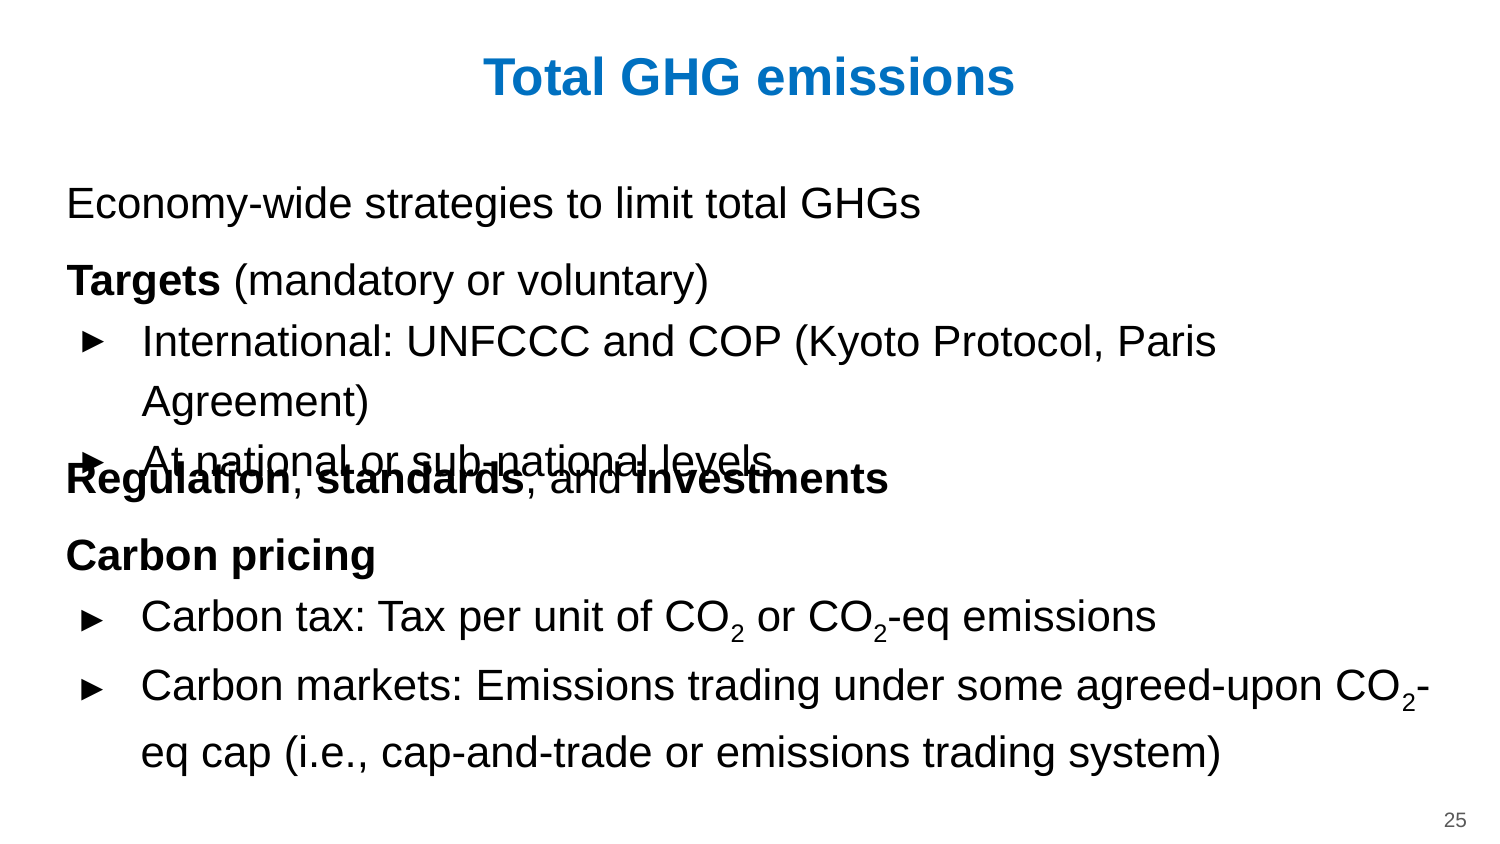

# Total GHG emissions
Economy-wide strategies to limit total GHGs
Targets (mandatory or voluntary)
International: UNFCCC and COP (Kyoto Protocol, Paris Agreement)
At national or sub-national levels
Regulation, standards, and investments
Carbon pricing
Carbon tax: Tax per unit of CO2 or CO2-eq emissions
Carbon markets: Emissions trading under some agreed-upon CO2-eq cap (i.e., cap-and-trade or emissions trading system)
25